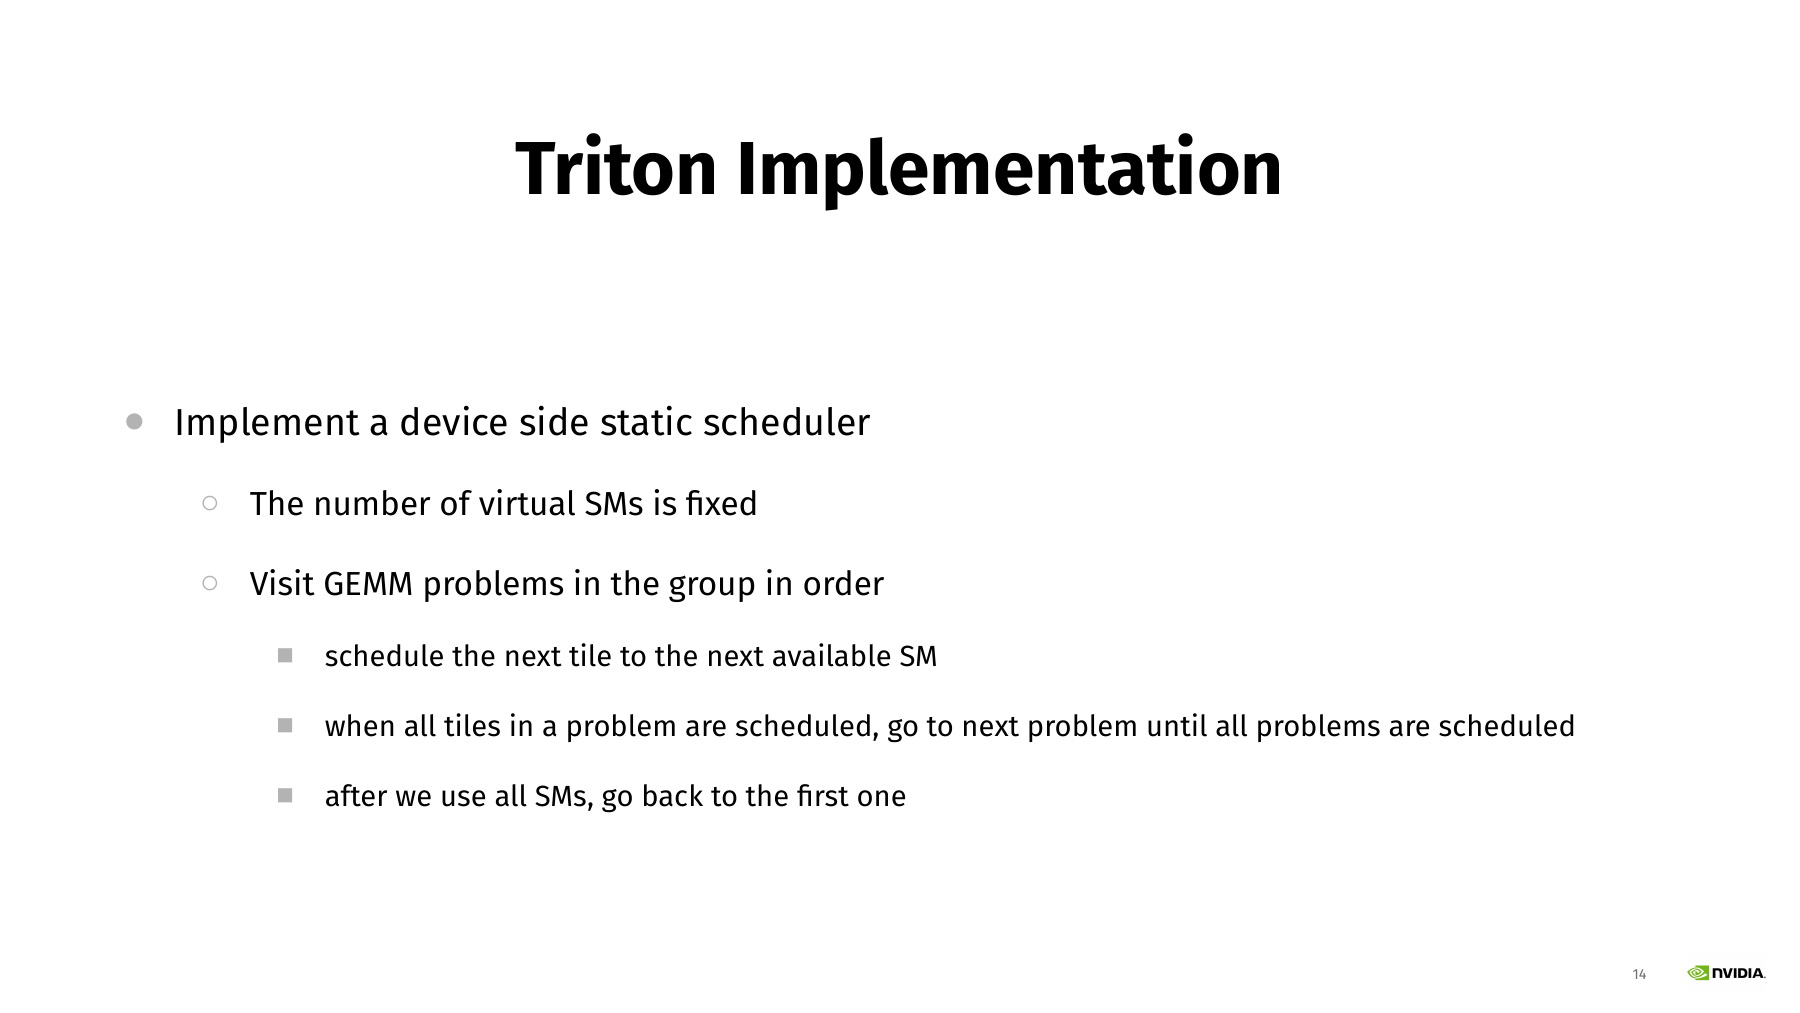

# Triton Implementation

Implement a device side static scheduler
The number of virtual SMs is fixed
Visit GEMM problems in the group in order
schedule the next tile to the next available SM
when all tiles in a problem are scheduled, go to next problem until all problems are scheduled
after we use all SMs, go back to the first one